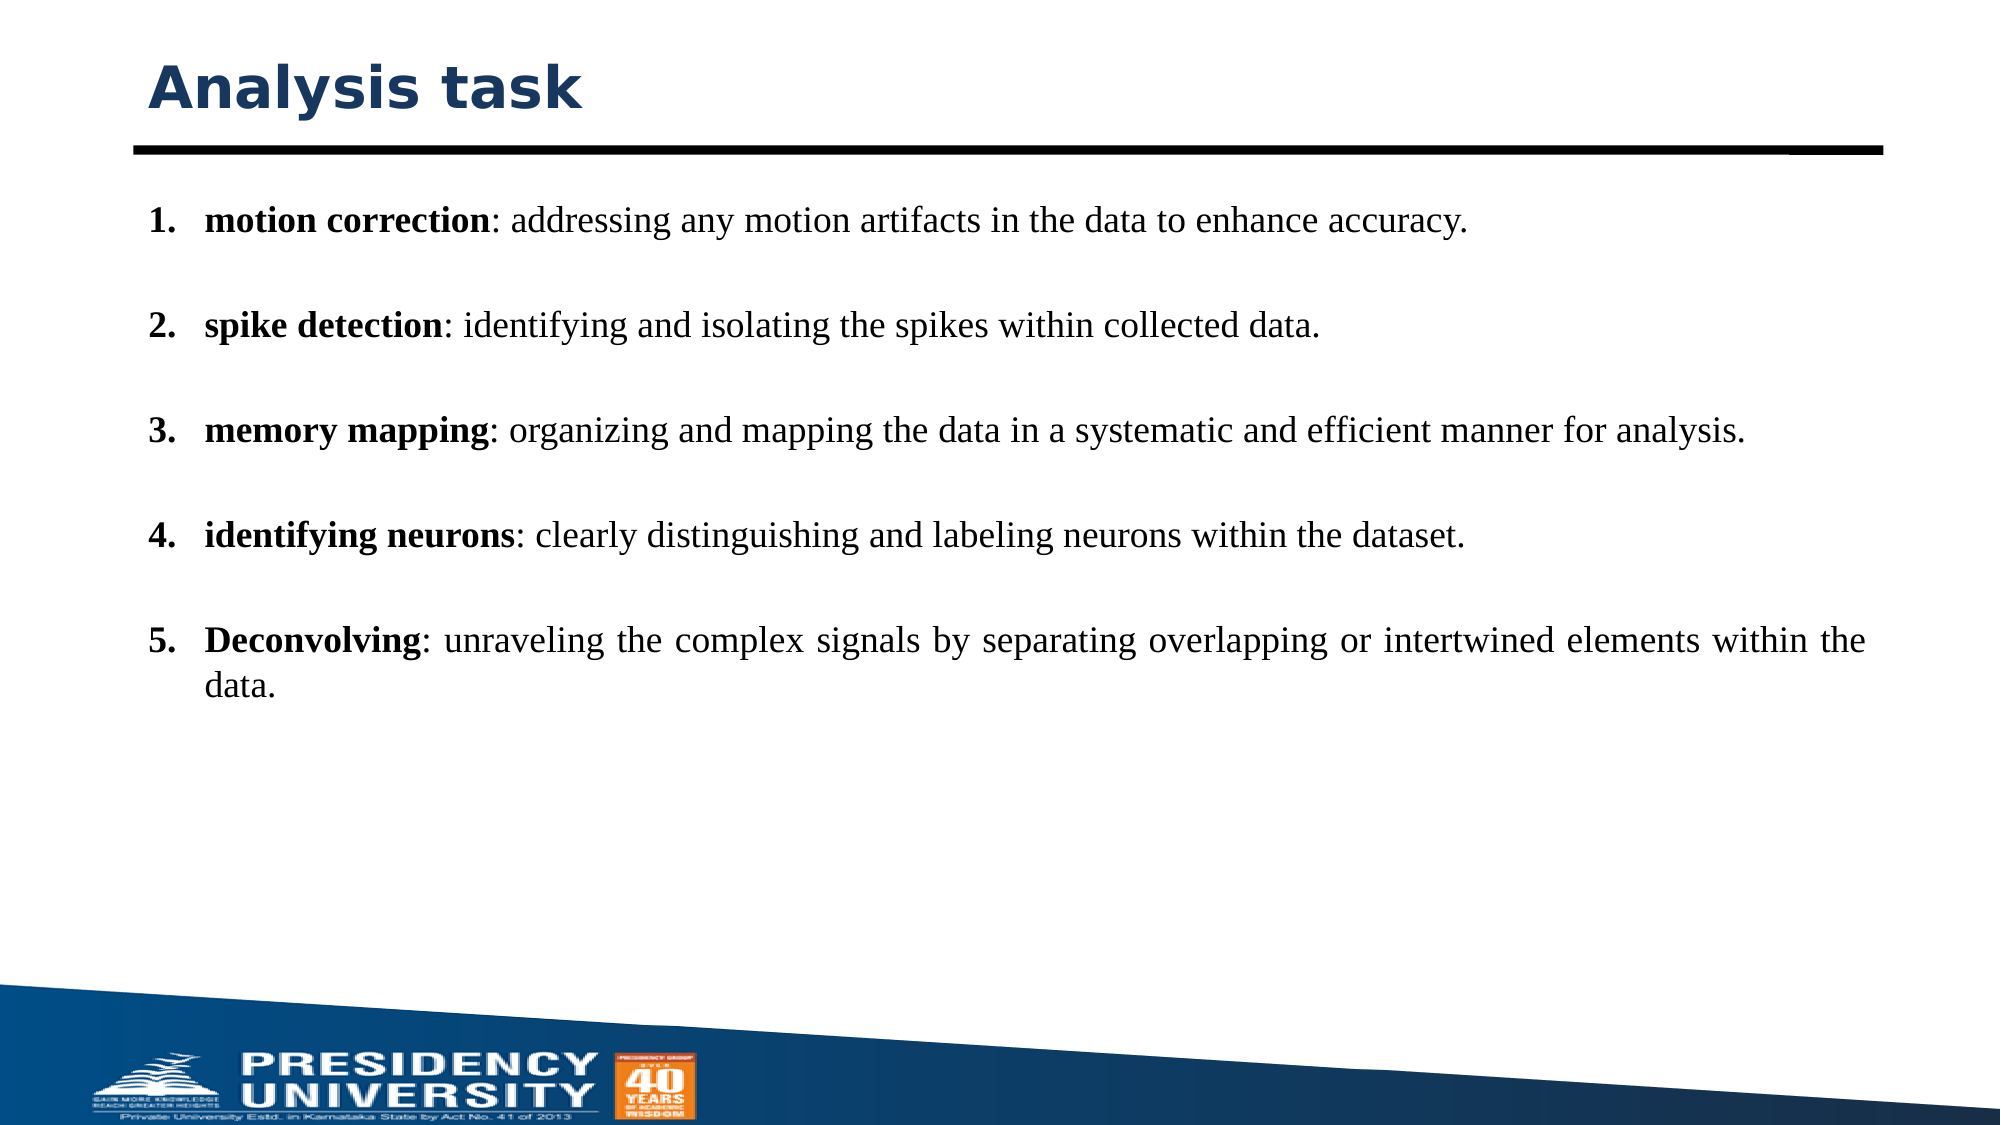

# Analysis task
motion correction: addressing any motion artifacts in the data to enhance accuracy.

spike detection: identifying and isolating the spikes within collected data.

memory mapping: organizing and mapping the data in a systematic and efficient manner for analysis.

identifying neurons: clearly distinguishing and labeling neurons within the dataset.

Deconvolving: unraveling the complex signals by separating overlapping or intertwined elements within the data.